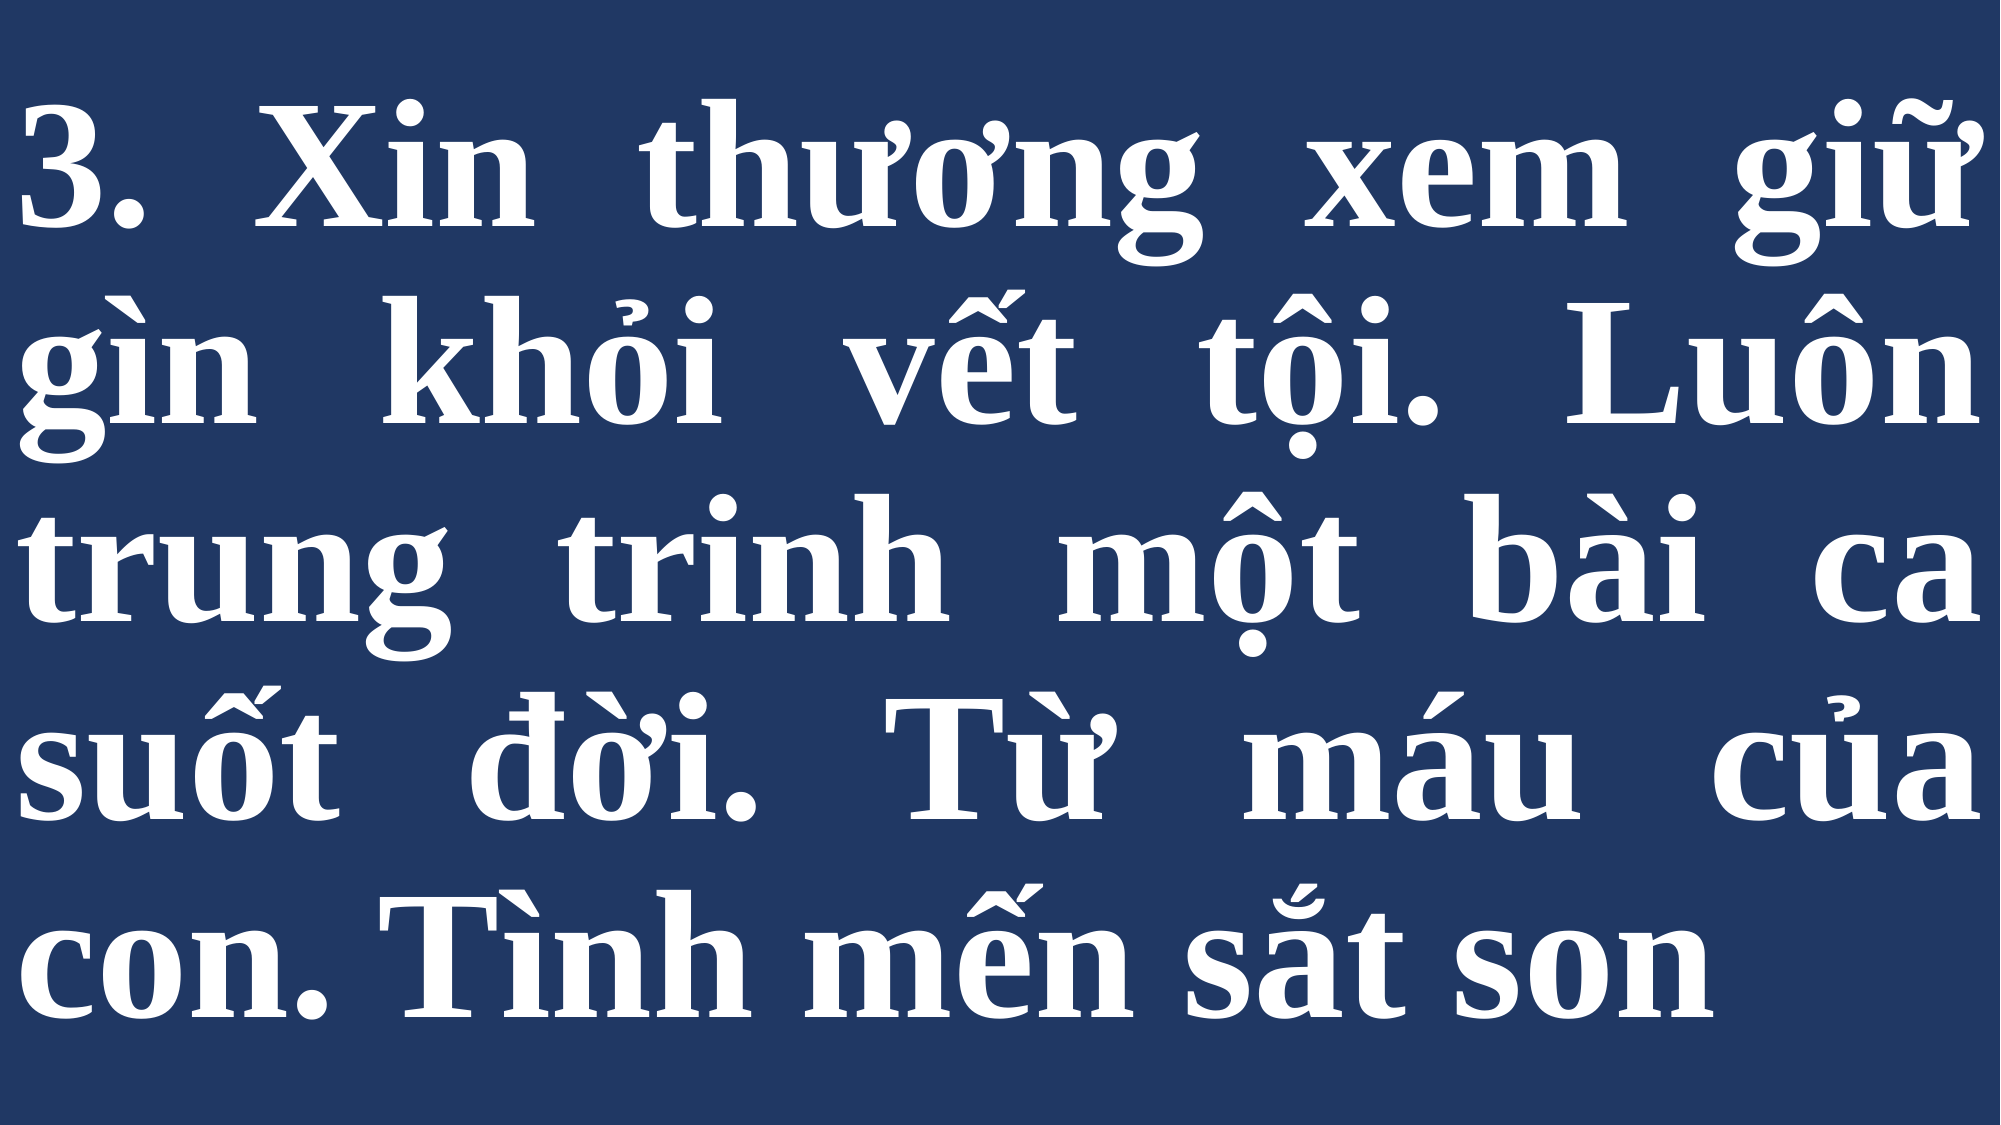

# 3. Xin thương xem giữ gìn khỏi vết tội. Luôn trung trinh một bài ca suốt đời. Từ máu của con. Tình mến sắt son